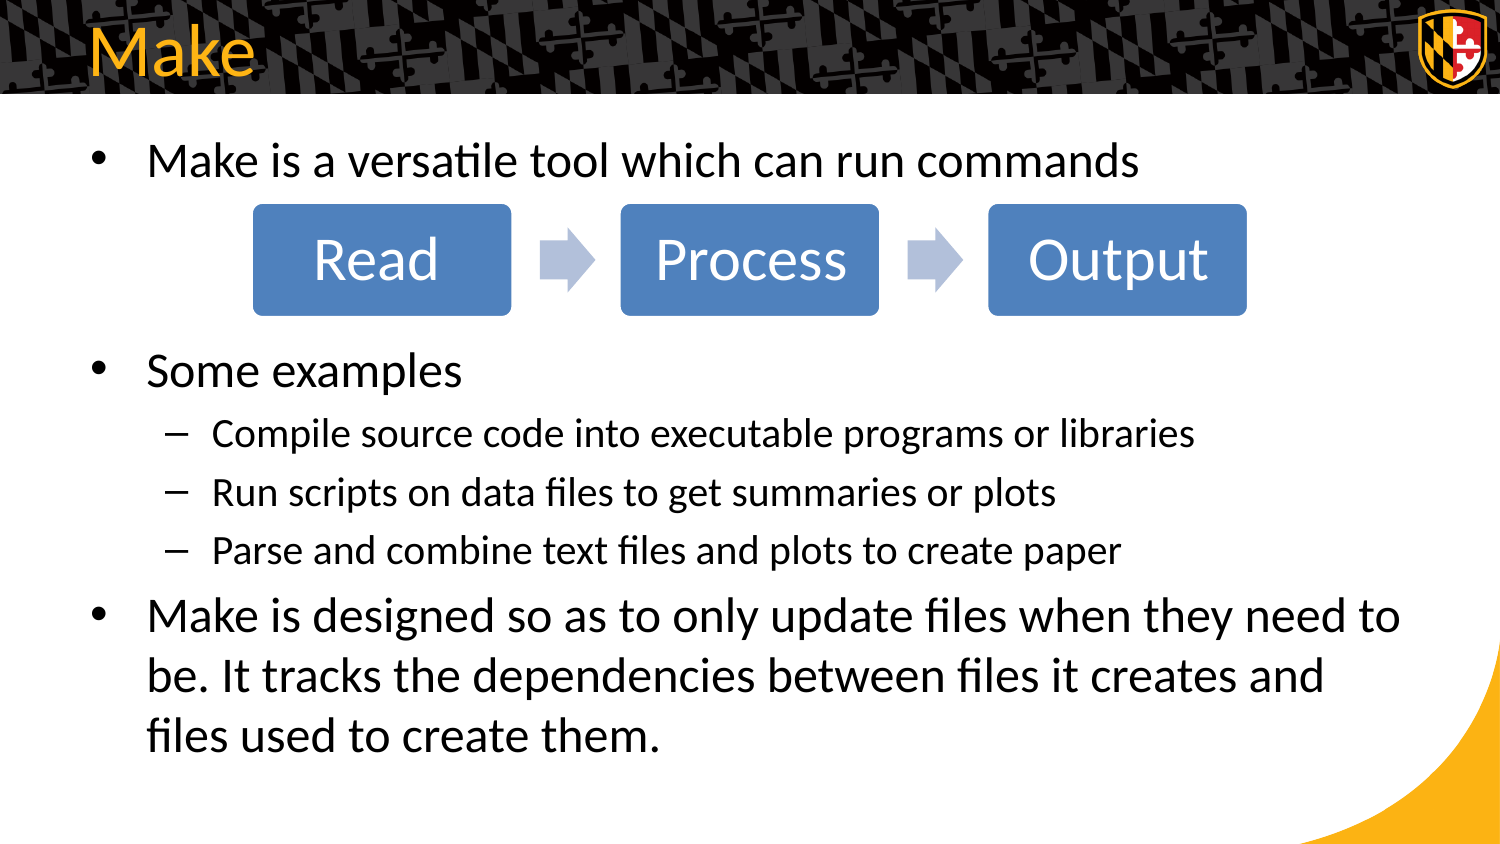

# Make
Make is a versatile tool which can run commands

Some examples
Compile source code into executable programs or libraries
Run scripts on data files to get summaries or plots
Parse and combine text files and plots to create paper
Make is designed so as to only update files when they need to be. It tracks the dependencies between files it creates and files used to create them.

Read

Process

Output